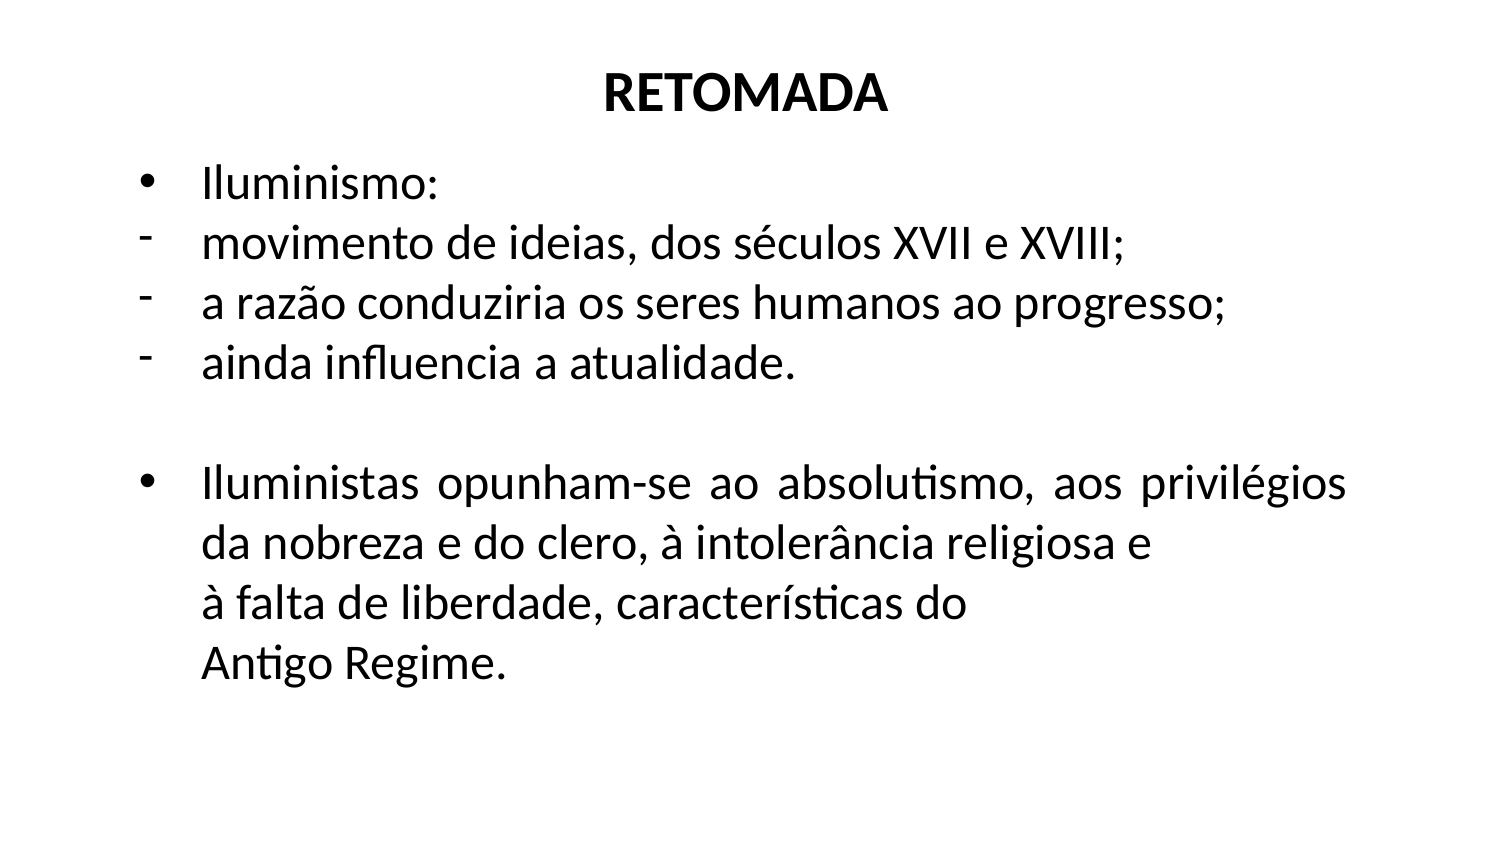

RETOMADA
Iluminismo:
movimento de ideias, dos séculos XVII e XVIII;
a razão conduziria os seres humanos ao progresso;
ainda influencia a atualidade.

Iluministas opunham-se ao absolutismo, aos privilégios da nobreza e do clero, à intolerância religiosa e
à falta de liberdade, características do
Antigo Regime.